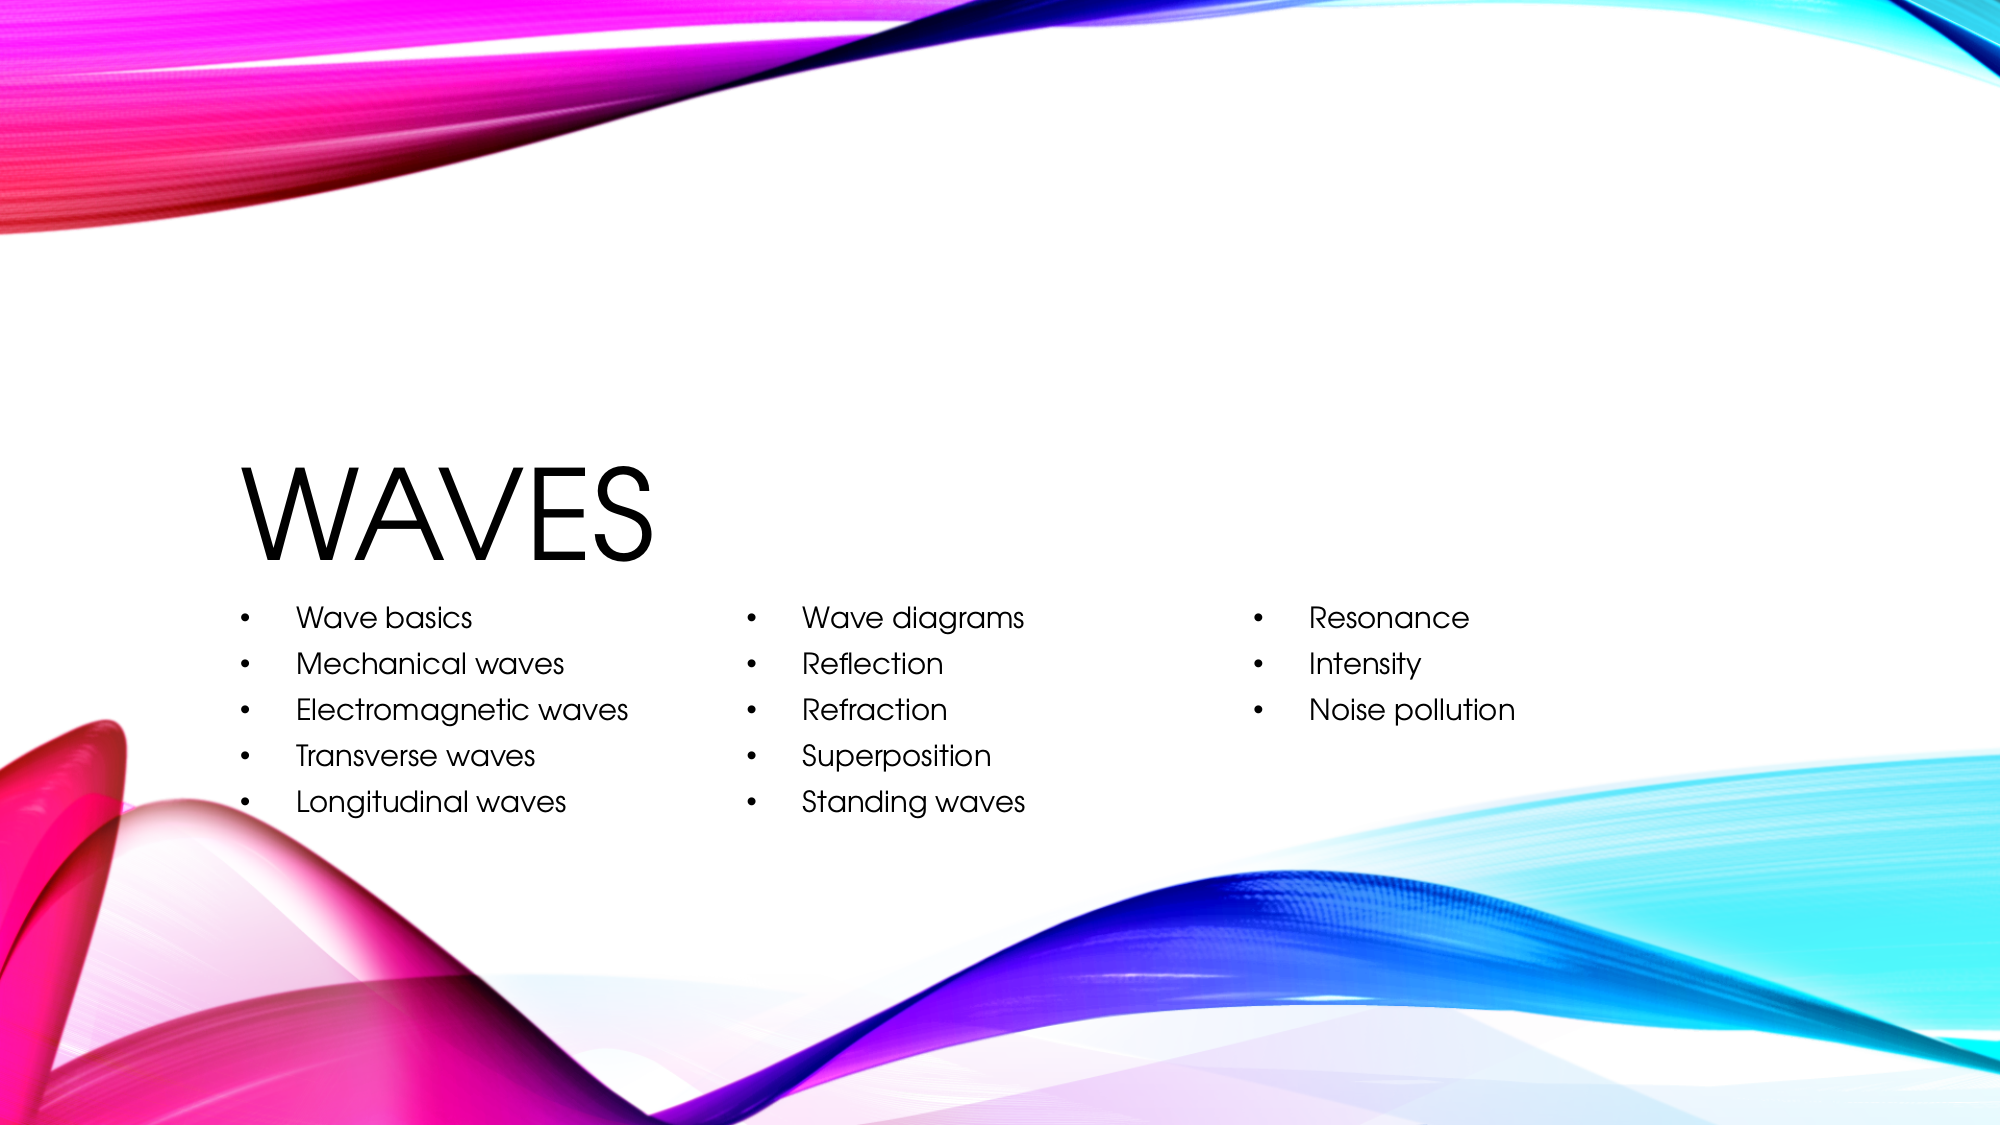

# WAVES
Wave basics
Mechanical waves
Electromagnetic waves
Transverse waves
Longitudinal waves
Wave diagrams
Reflection
Refraction
Superposition
Standing waves
Resonance
Intensity
Noise pollution